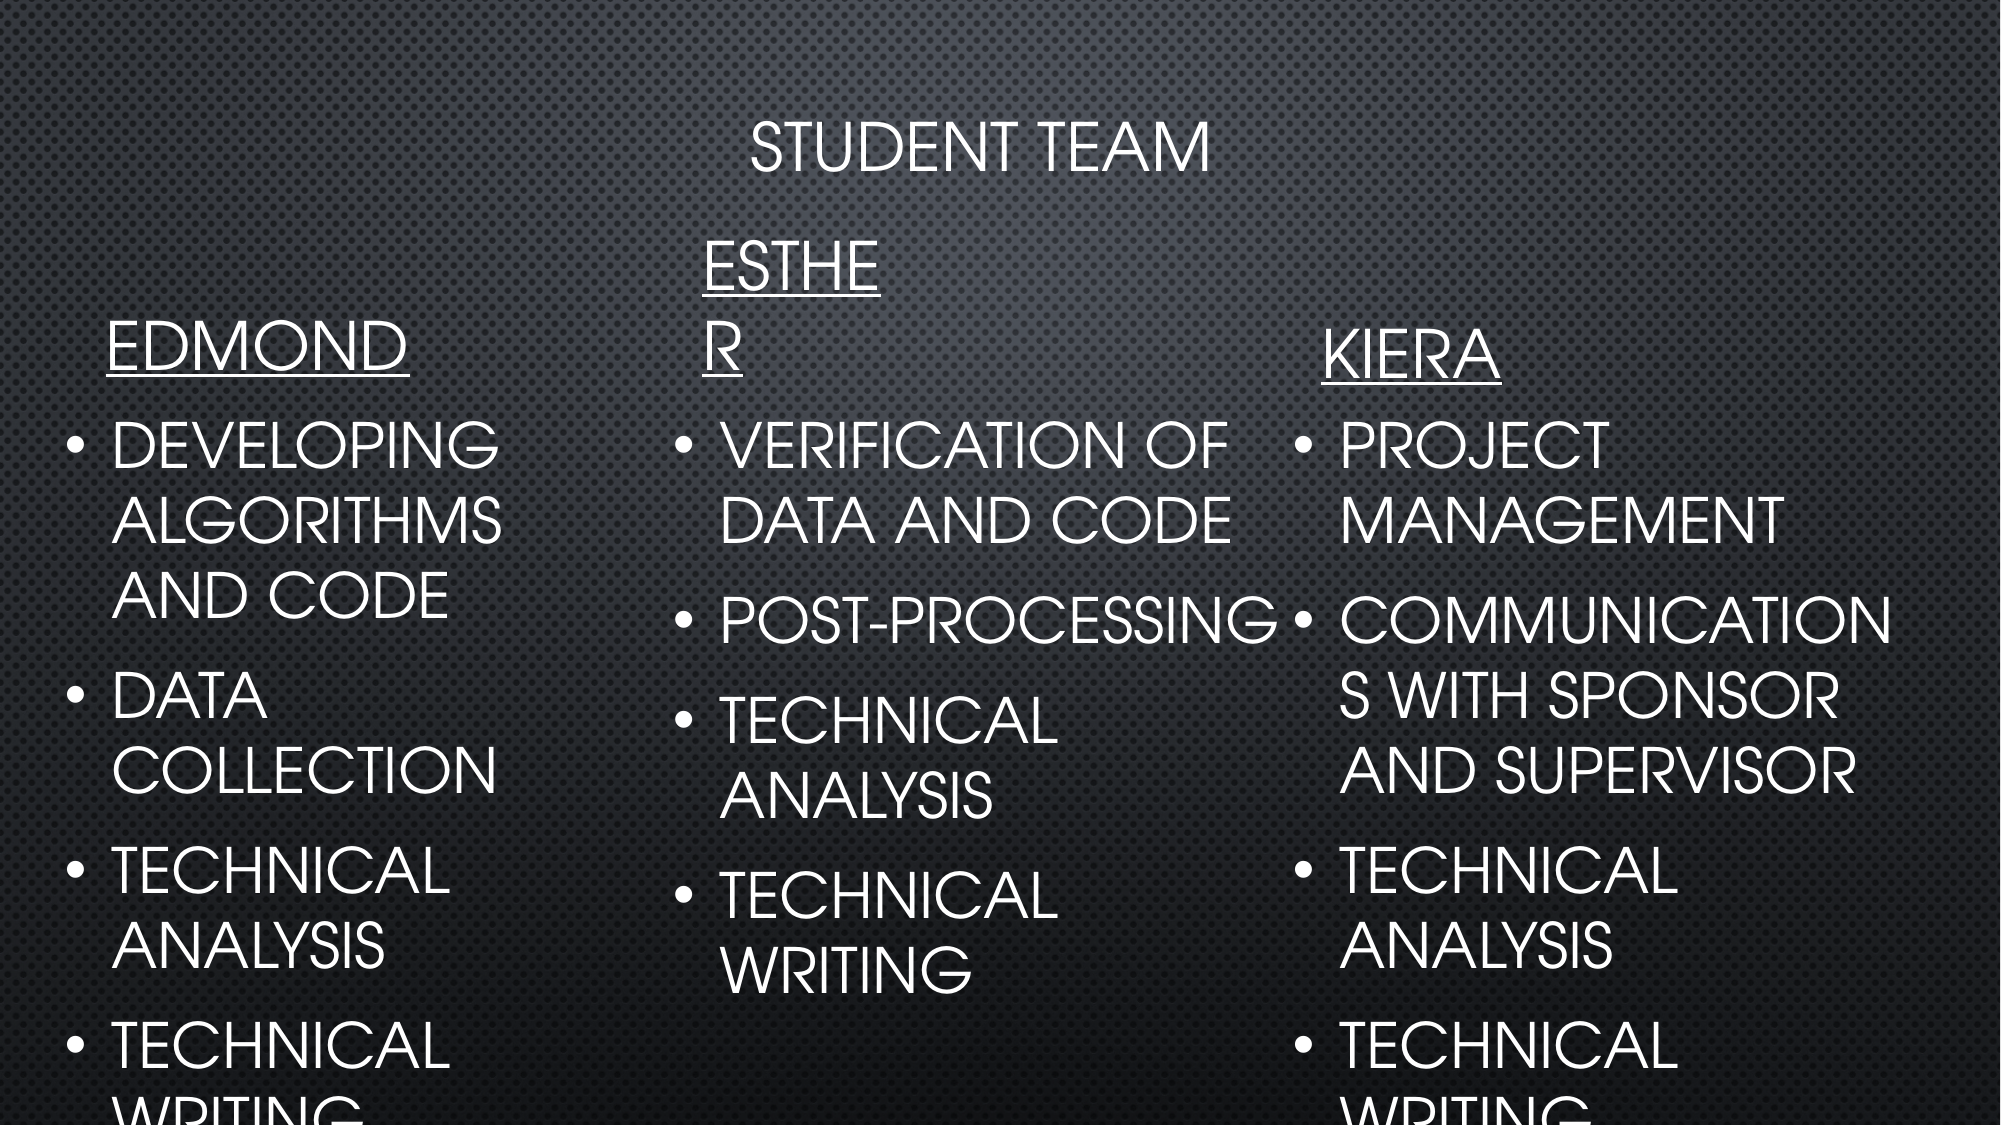

# Student Team
Edmond
Esther
Kiera
Developing algorithms and code
Data collection
Technical analysis
Technical writing
Verification of data and code
Post-processing
Technical analysis
Technical writing

Project Management
Communications with sponsor and supervisor
Technical analysis
Technical writing